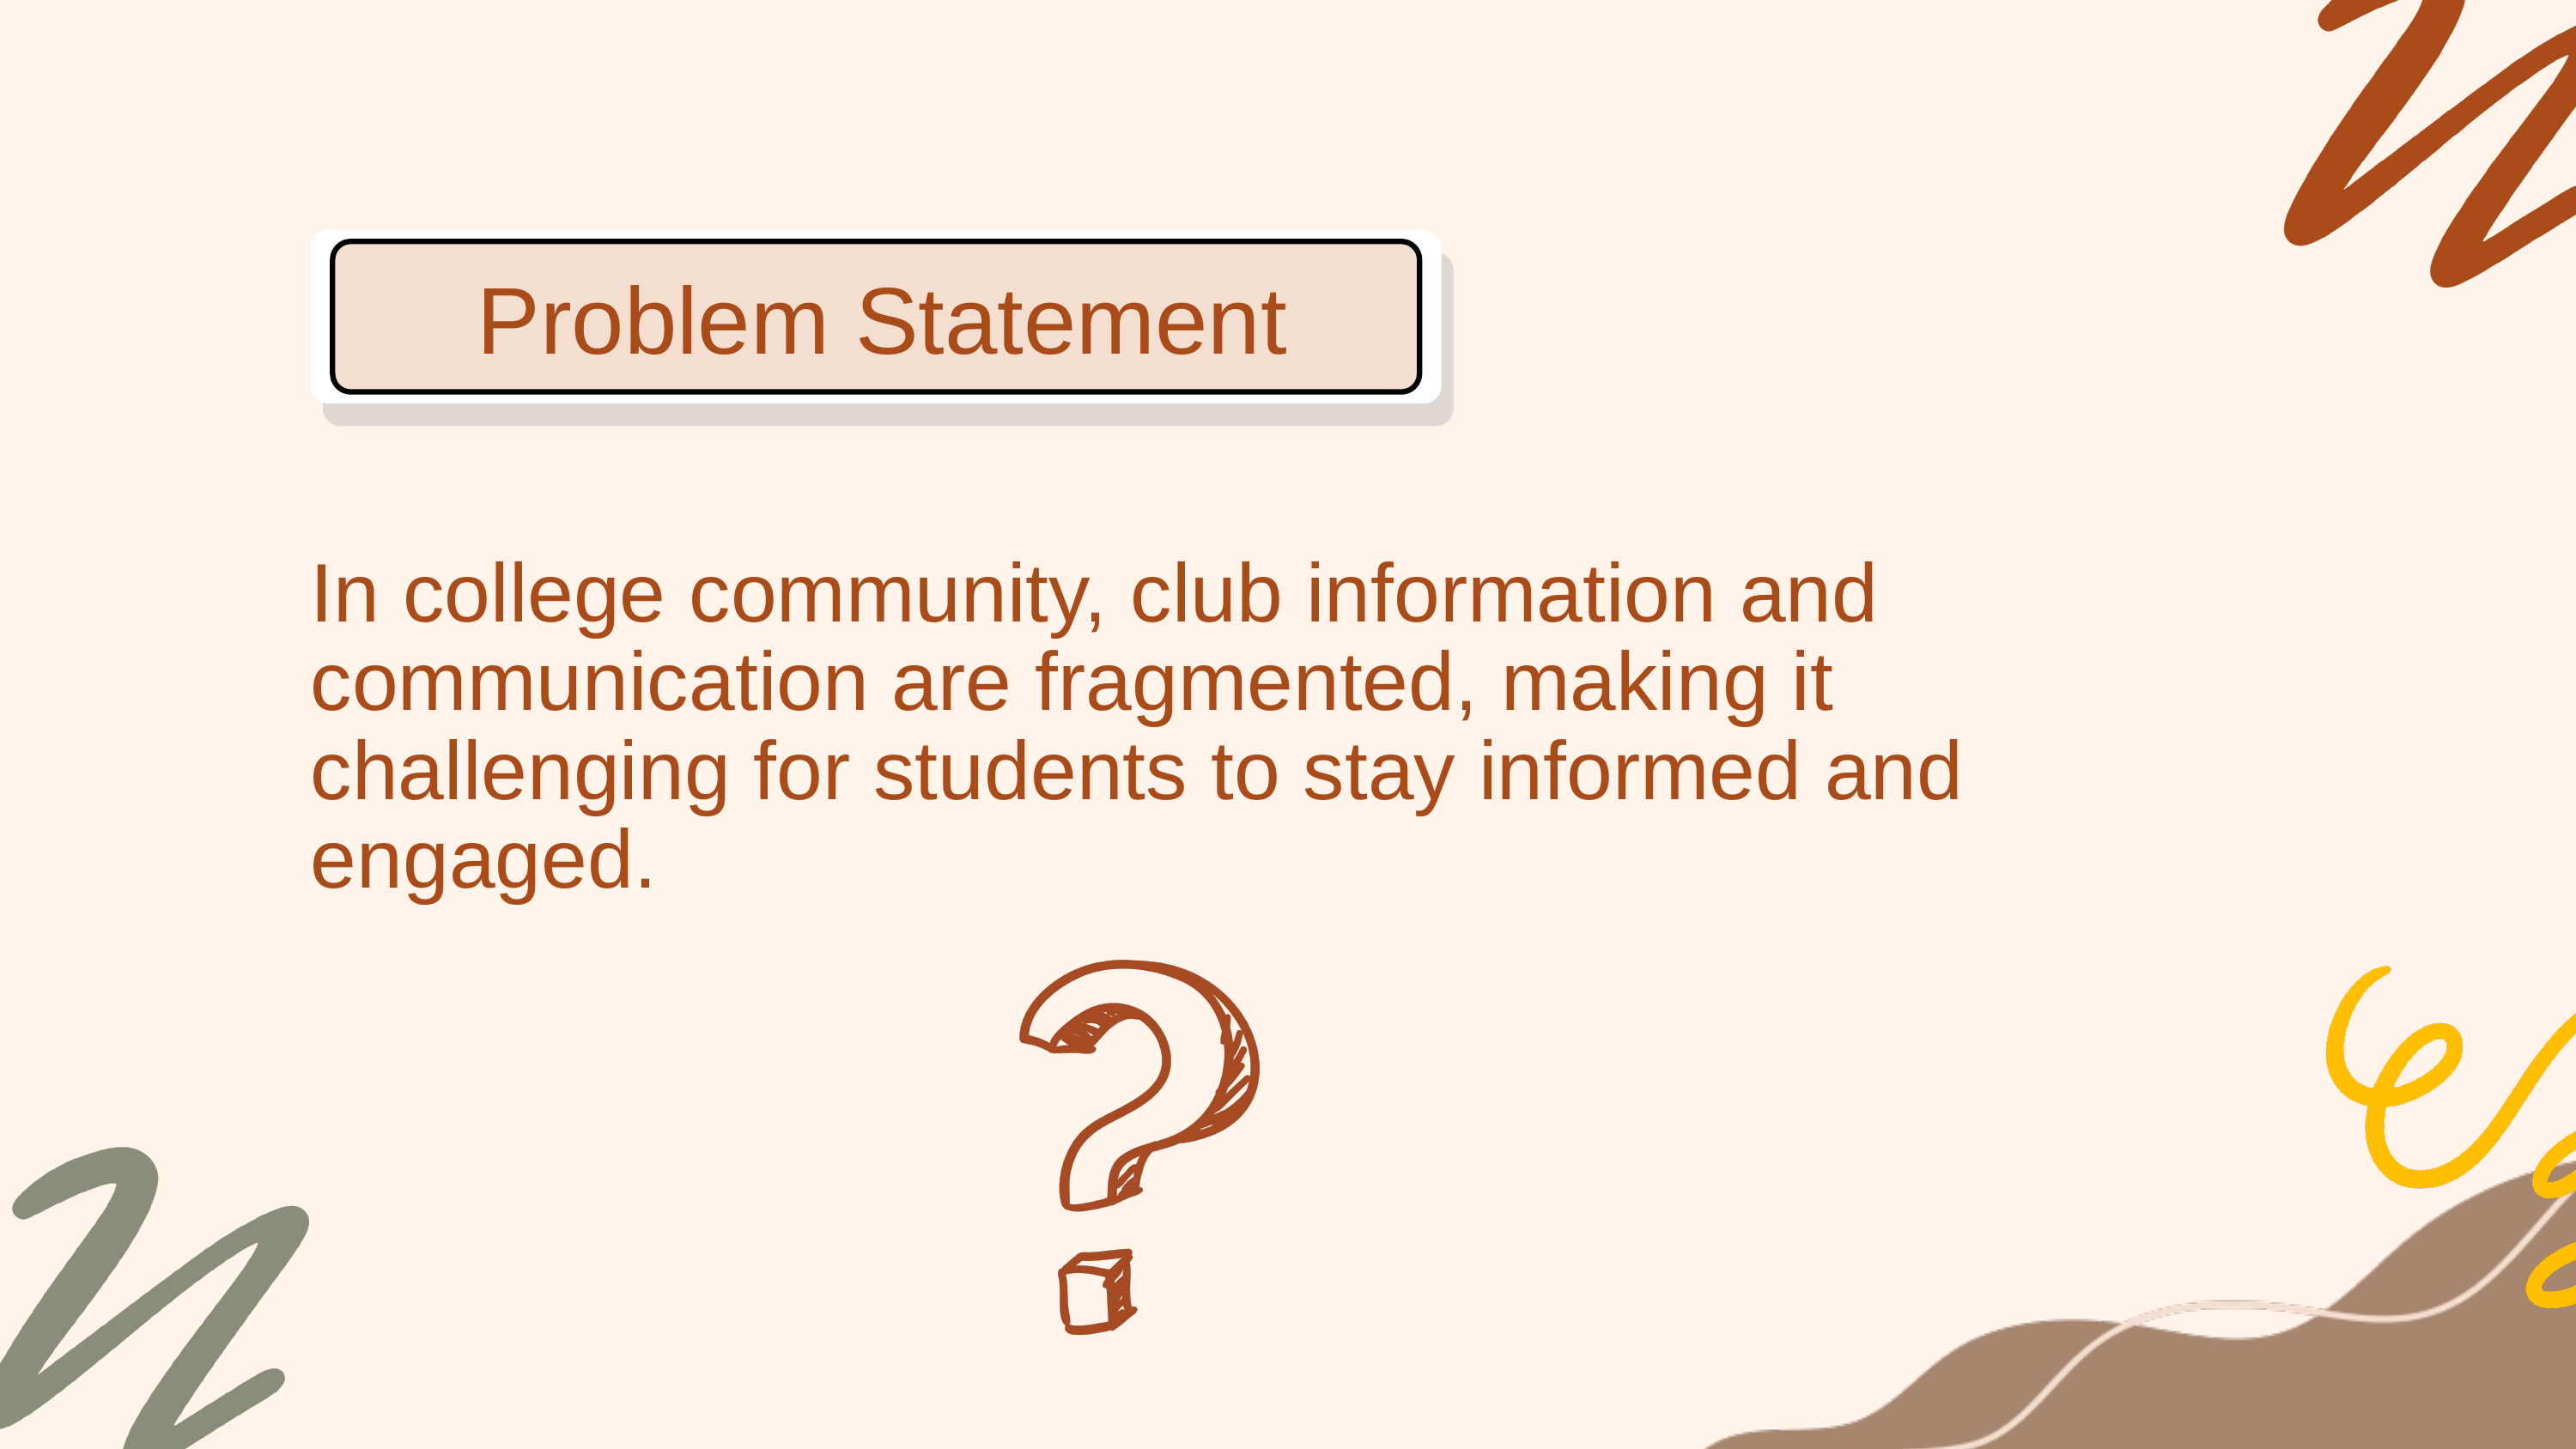

Problem Statement
In college community, club information and communication are fragmented, making it challenging for students to stay informed and engaged.